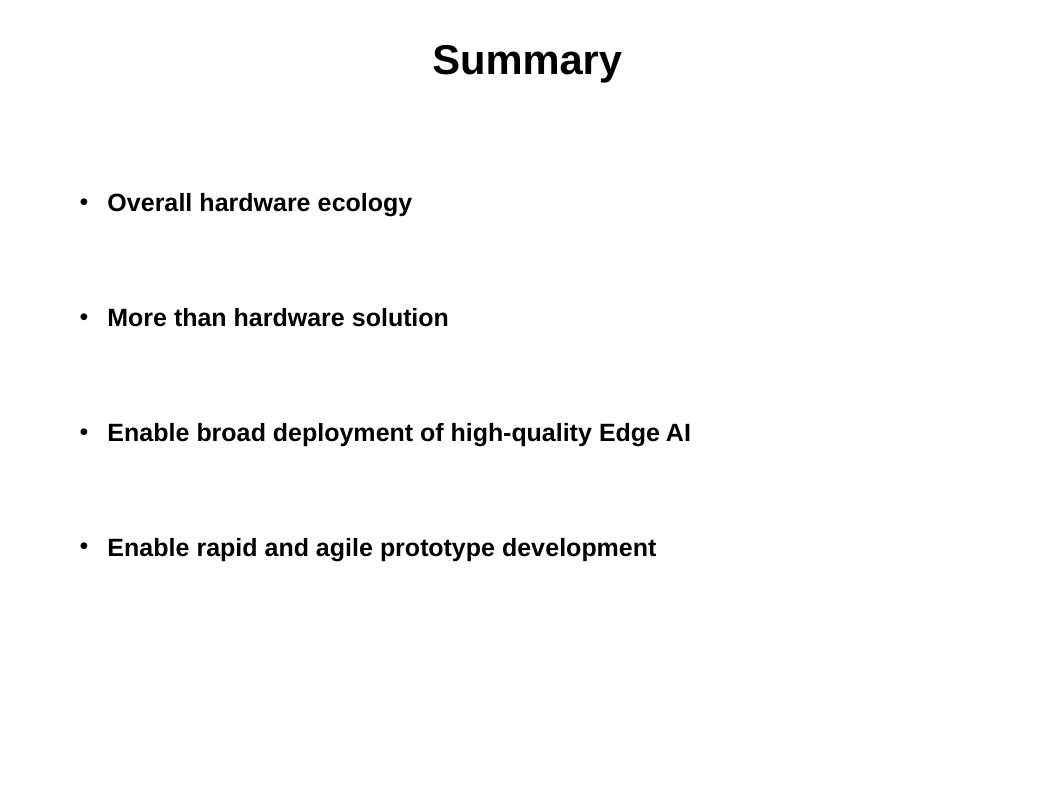

# Summary
Overall hardware ecology

More than hardware solution

Enable broad deployment of high-quality Edge AI

Enable rapid and agile prototype development